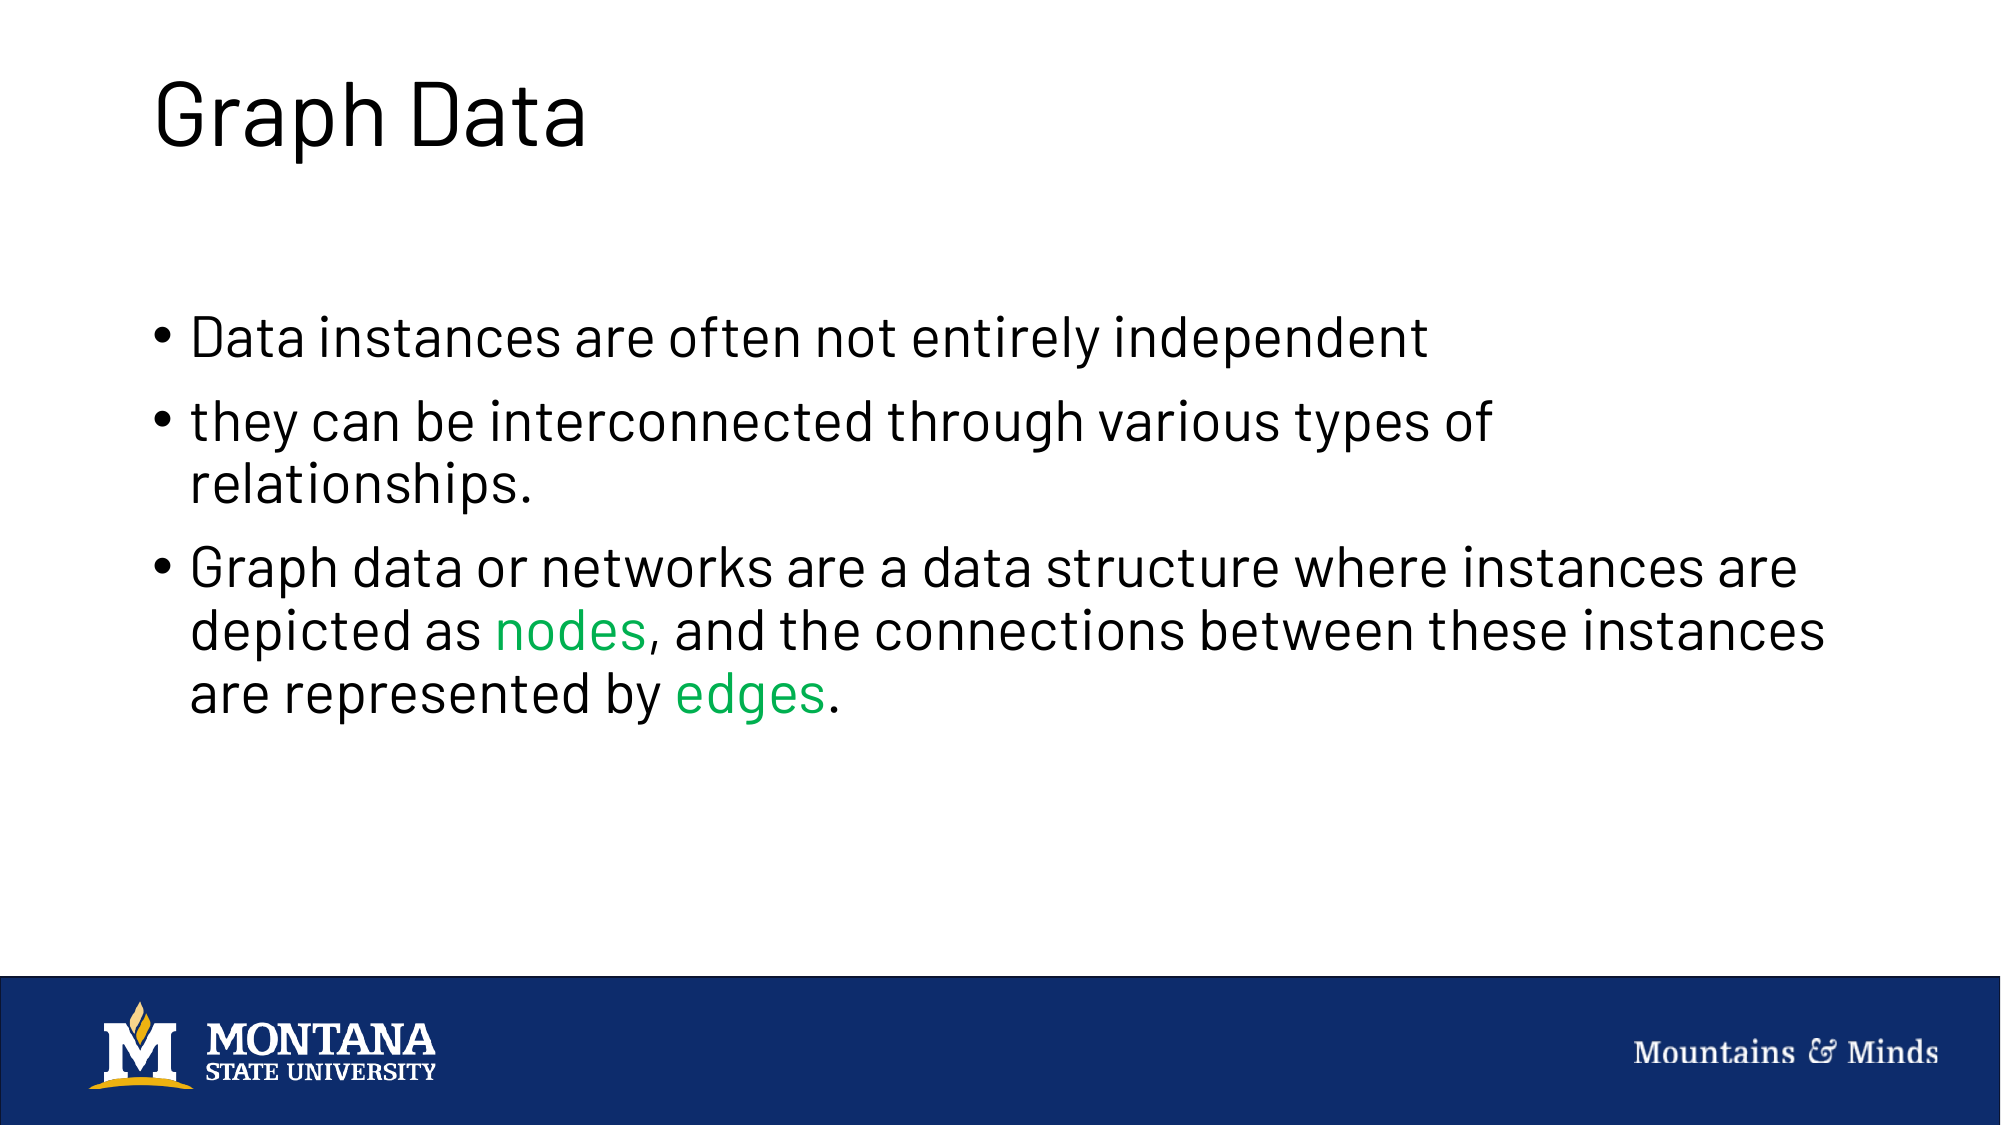

# Graph Data
Data instances are often not entirely independent
they can be interconnected through various types of relationships.
Graph data or networks are a data structure where instances are depicted as nodes, and the connections between these instances are represented by edges.